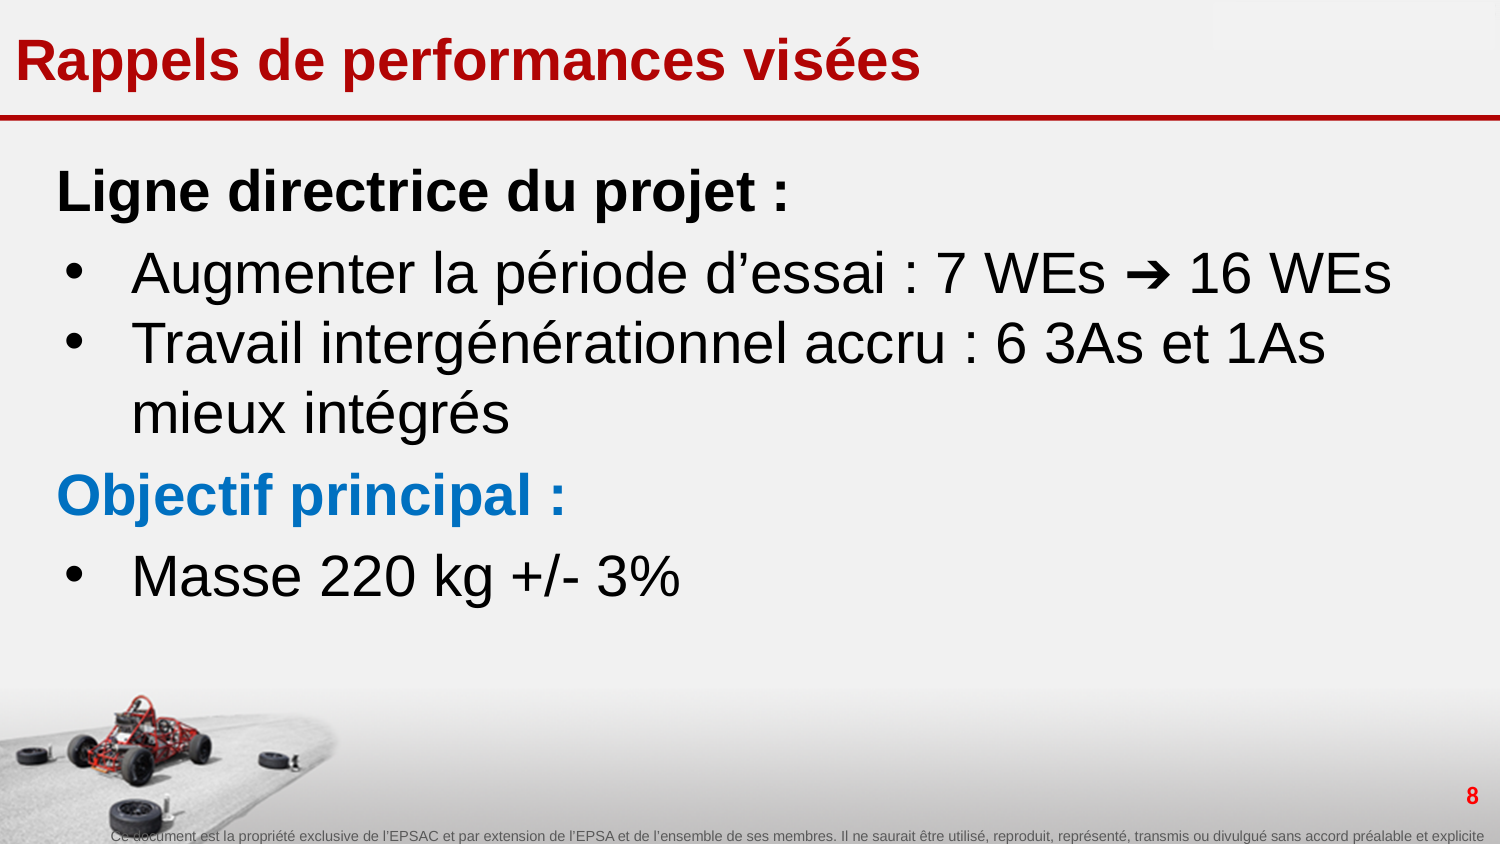

# Rappels de performances visées
Ligne directrice du projet :
Augmenter la période d’essai : 7 WEs ➔ 16 WEs
Travail intergénérationnel accru : 6 3As et 1As mieux intégrés
Objectif principal :
Masse 220 kg +/- 3%

8